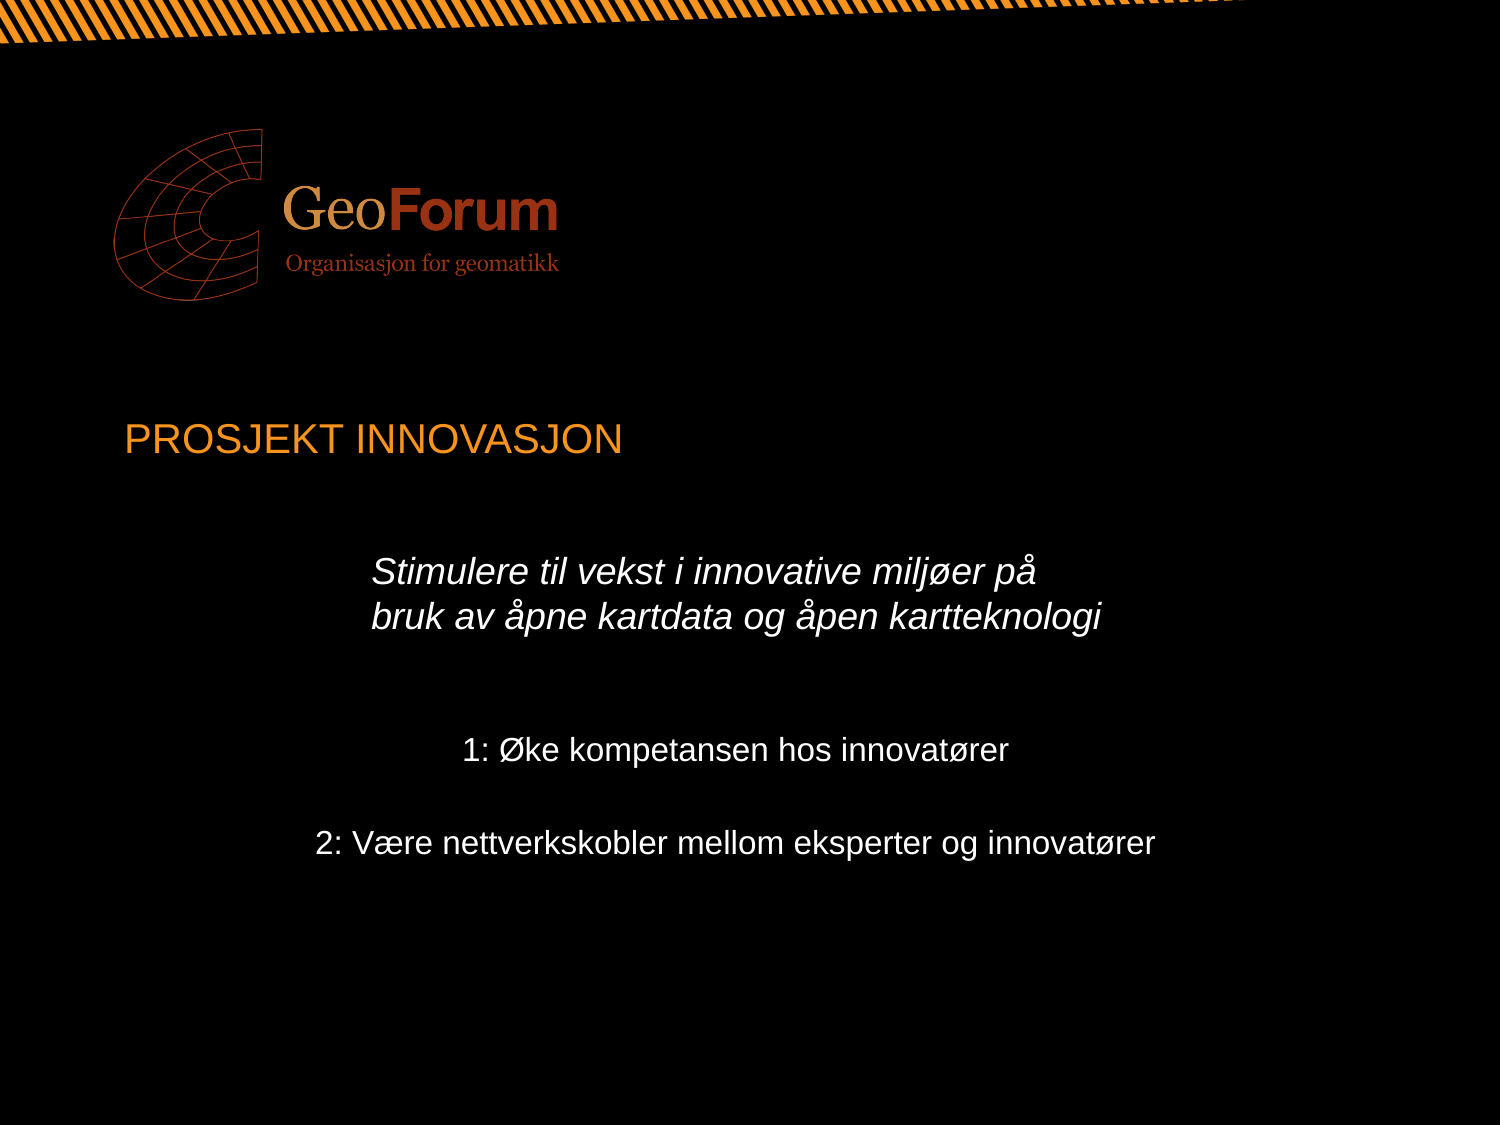

# Prosjekt innovasjon
Stimulere til vekst i innovative miljøer på bruk av åpne kartdata og åpen kartteknologi

1: Øke kompetansen hos innovatører

2: Være nettverkskobler mellom eksperter og innovatører